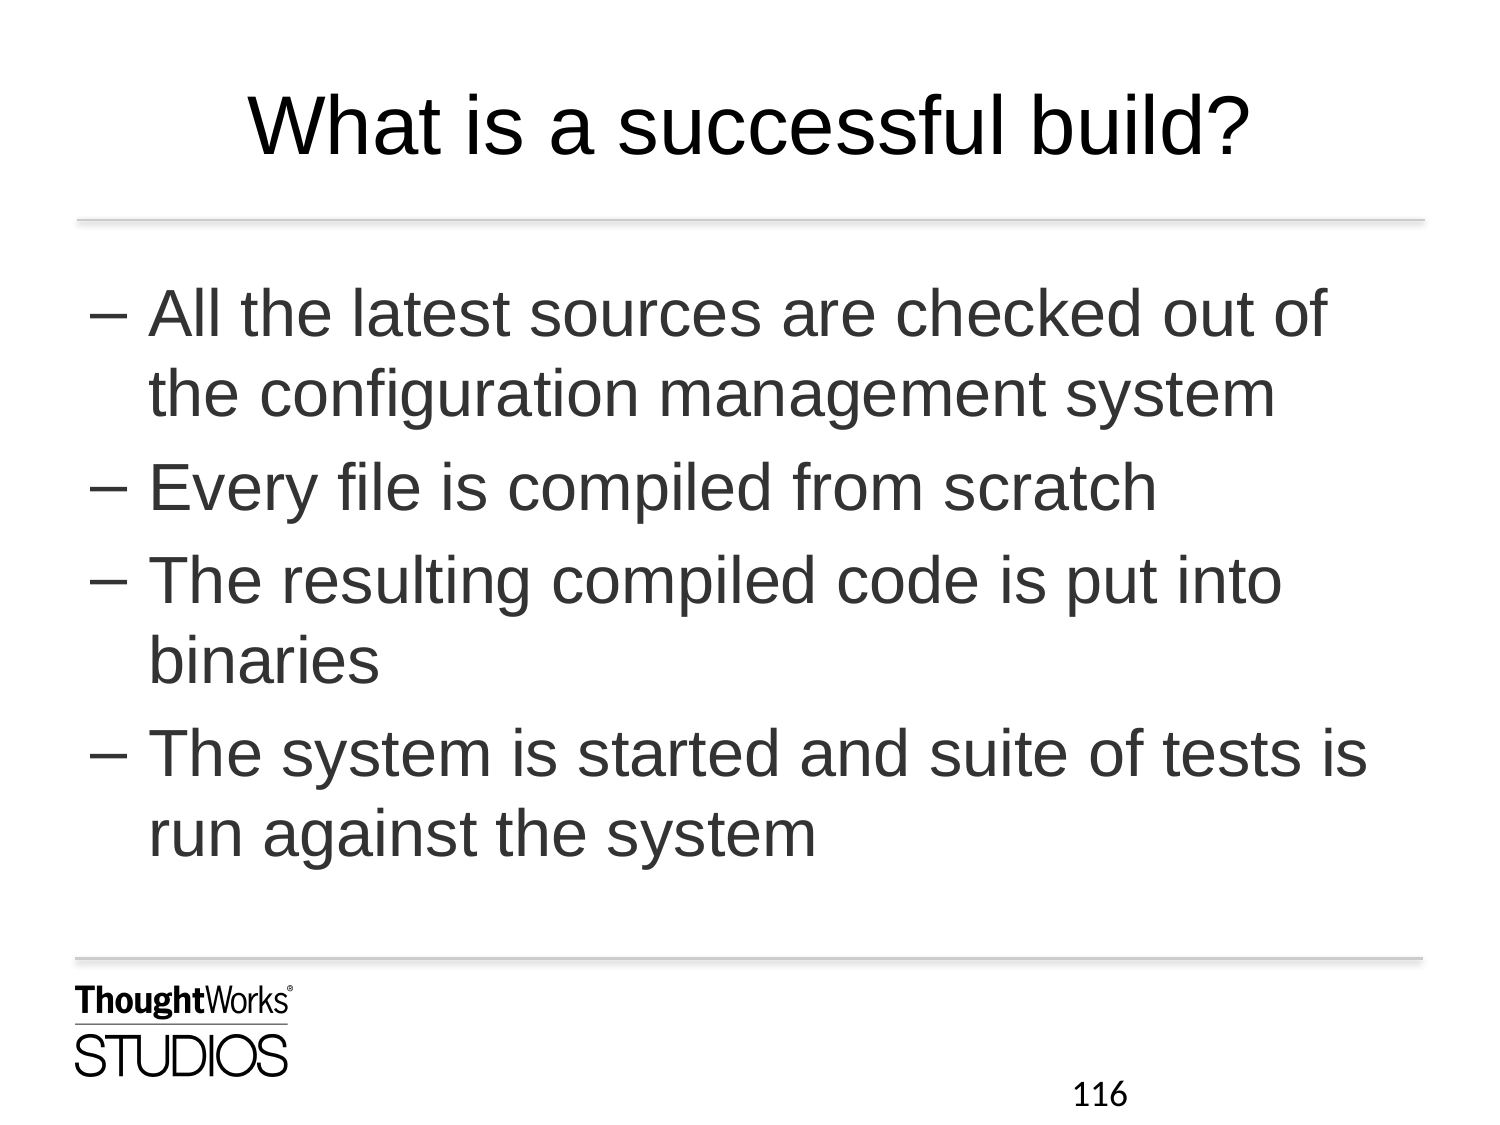

# What is a successful build?
All the latest sources are checked out of the configuration management system
Every file is compiled from scratch
The resulting compiled code is put into binaries
The system is started and suite of tests is run against the system
116